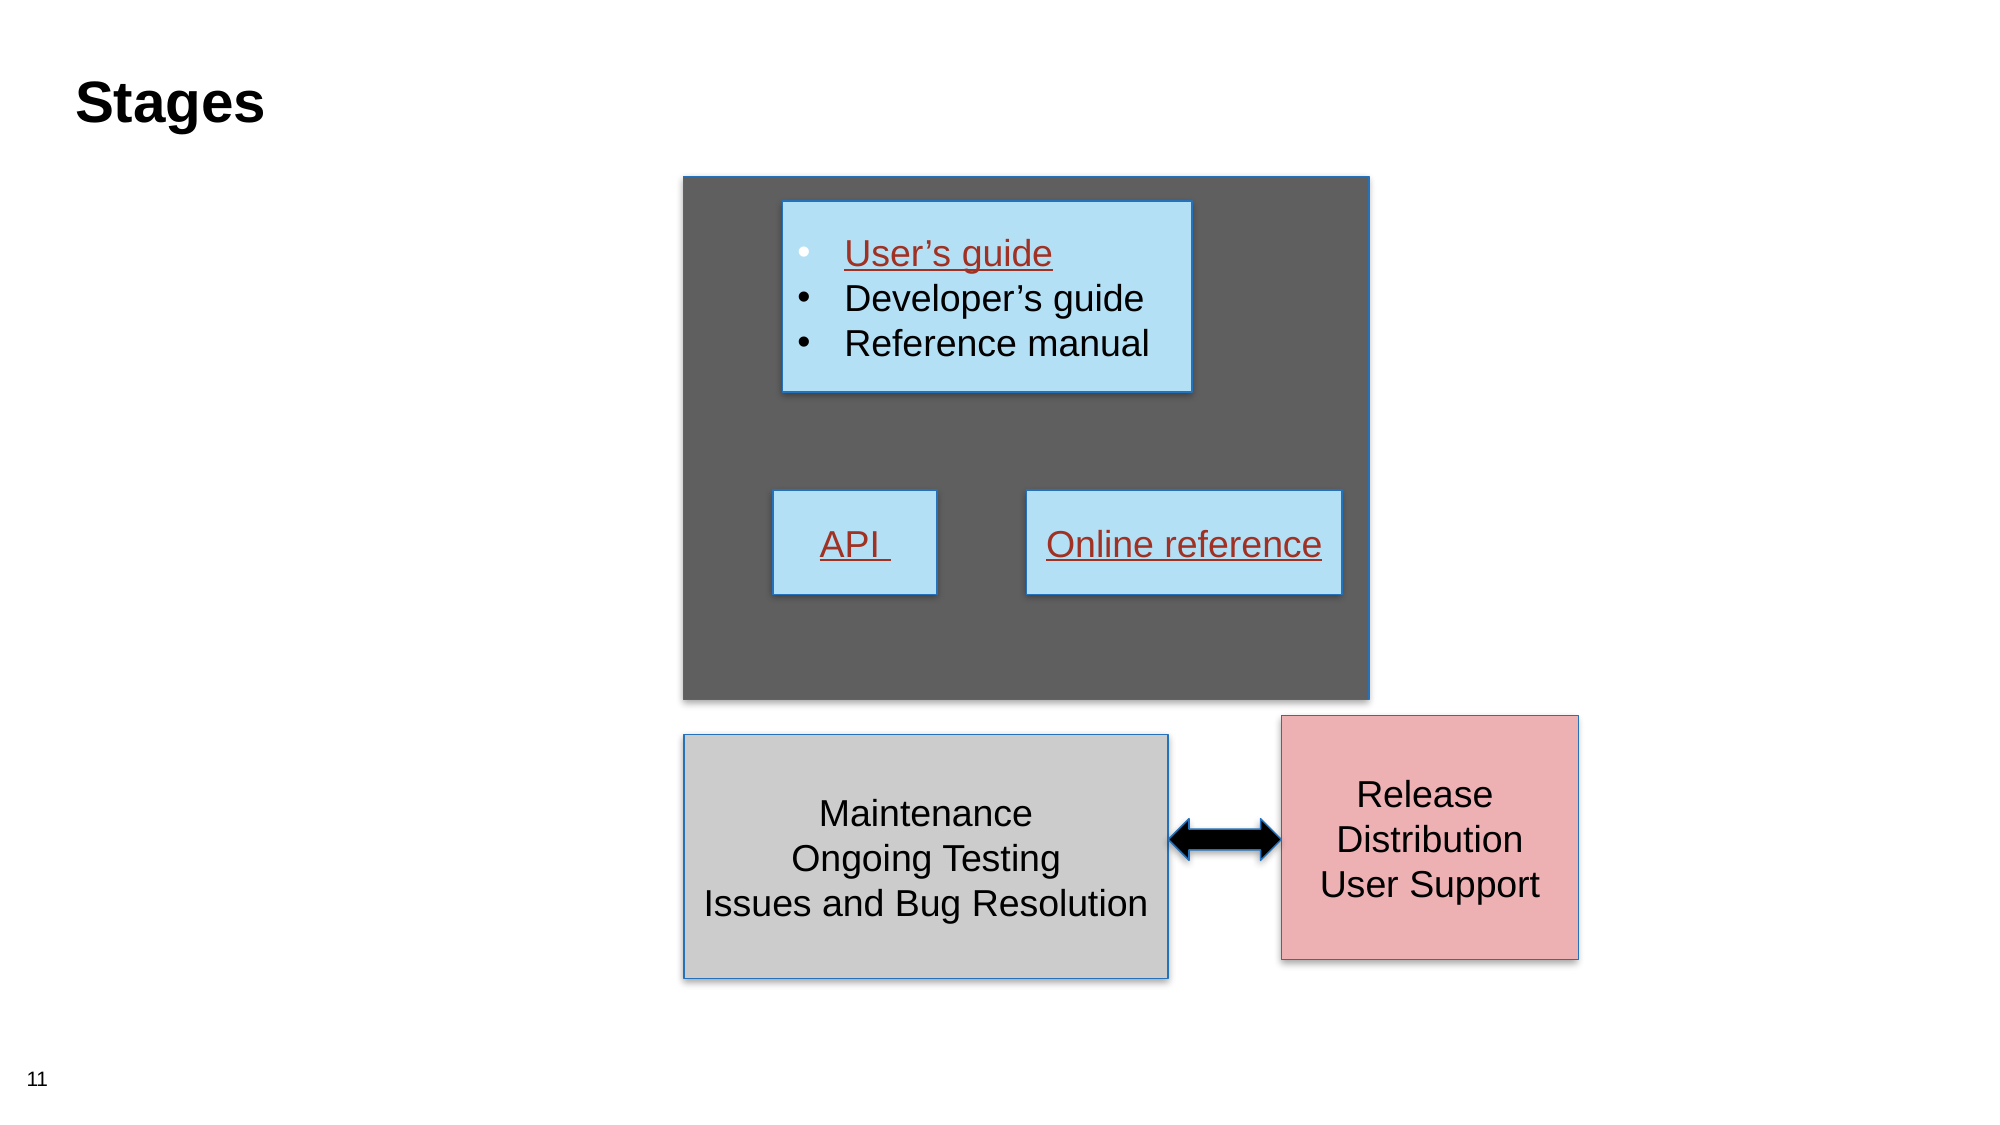

# Stages

User’s guide
Developer’s guide
Reference manual
API
Online reference
Release
Distribution
User Support
Maintenance
Ongoing Testing
Issues and Bug Resolution